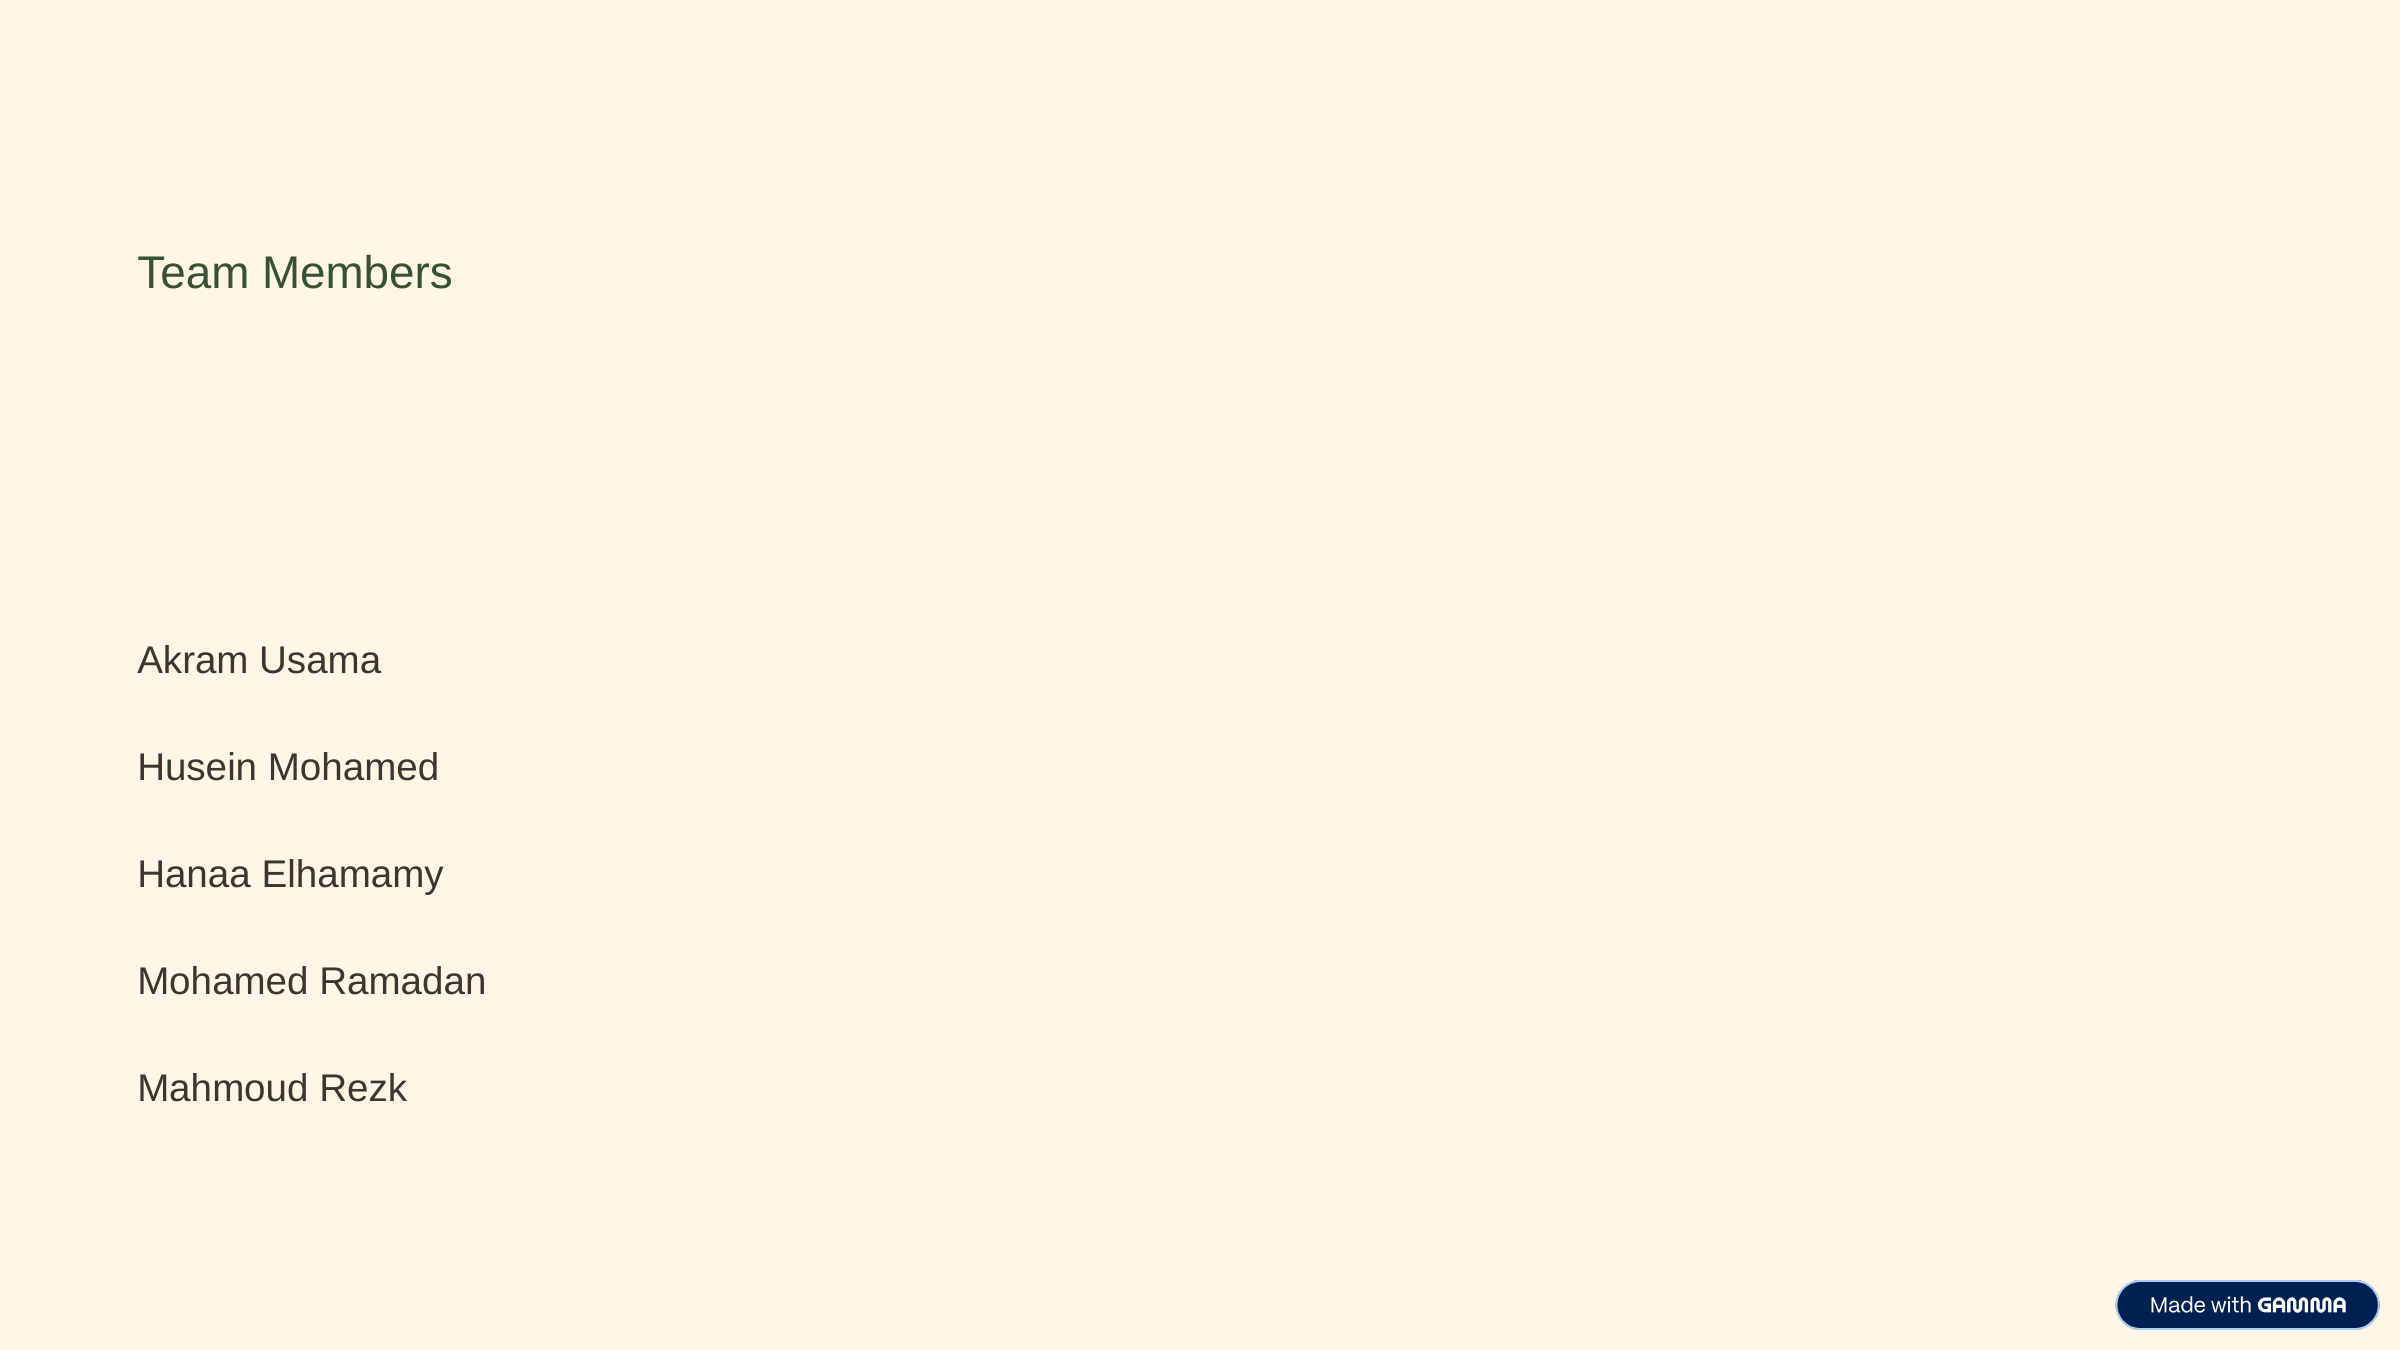

Team Members

Akram Usama
Husein Mohamed
Hanaa Elhamamy
Mohamed Ramadan
Mahmoud Rezk